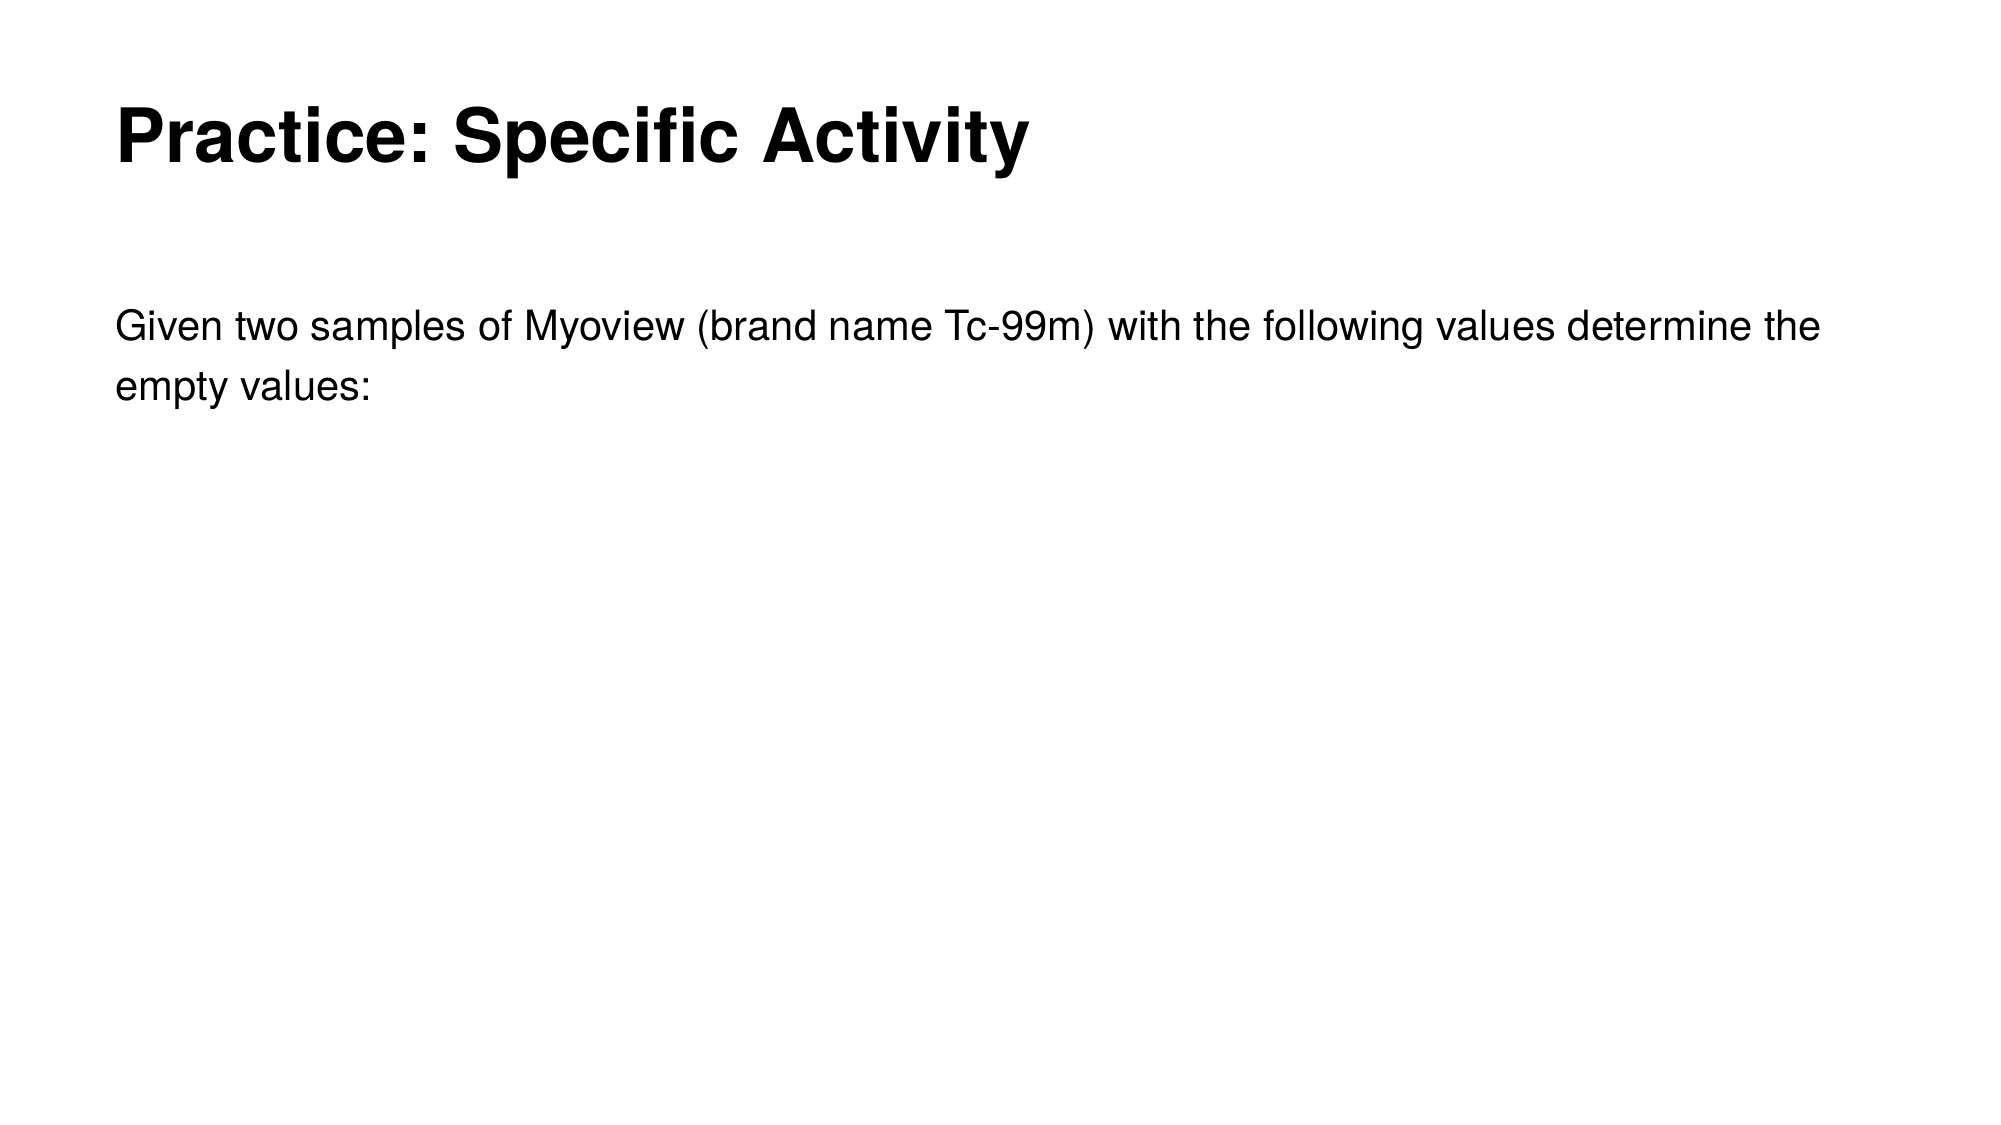

# Practice: Specific Activity
Given two samples of Myoview (brand name Tc-99m) with the following values determine the empty values:

If 10 mCi is required for a gastric clearance study, how many grams are required to be injected? If the samples all have a density of 1 g/mL, how many mLs must be injected?

Sample 1 would require a 10,000 mL or 1 L INJECTION WOW. Sample 2 would require a 1 mL injection wow

| Sample | Activity (mCi) | Mass (g) | Spec. Act. (mCi/g) |
| --- | --- | --- | --- |
| 1 | 0.1 | 100 | 0.001 |
| 2 | 200 | 20 | 10 |